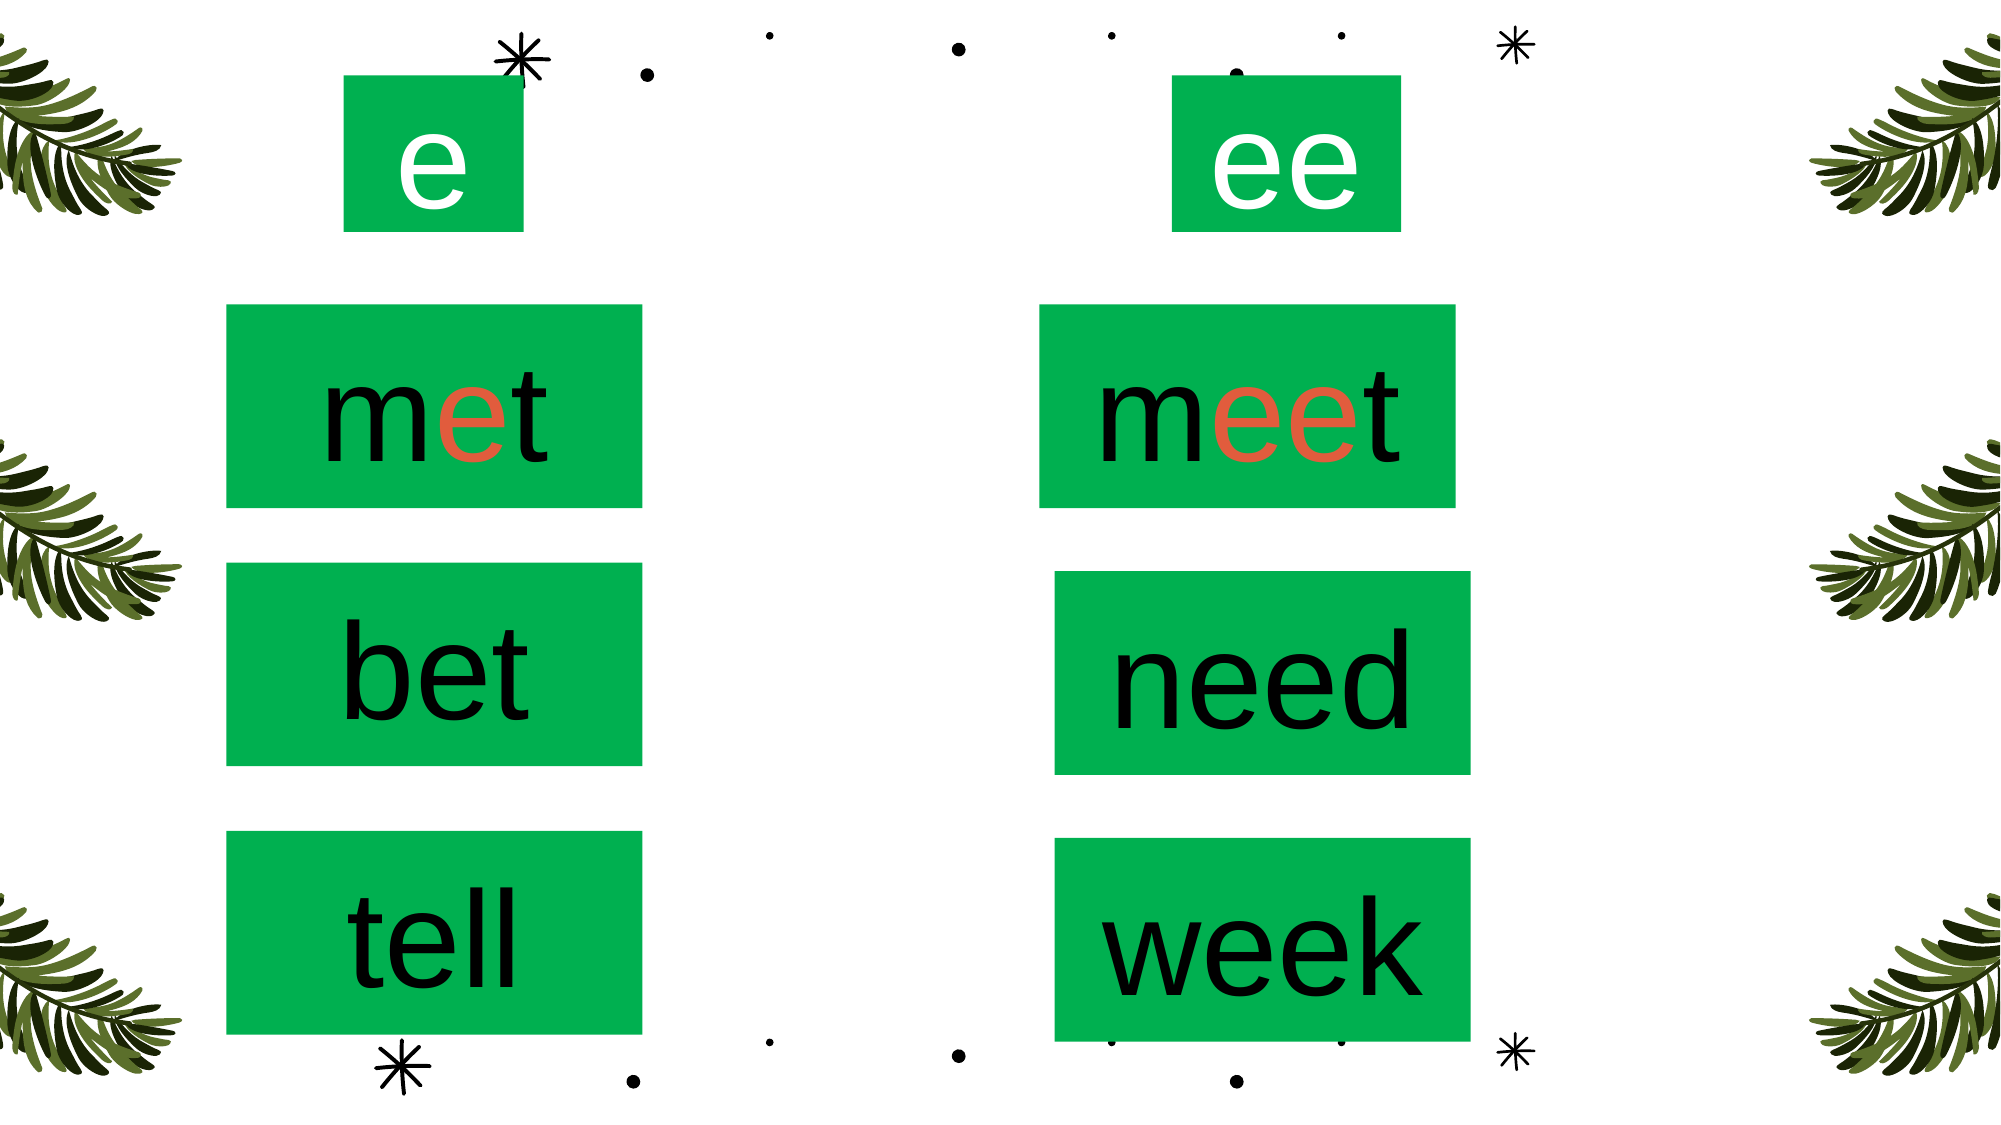

e
ee
met
meet
bet
need
tell
week